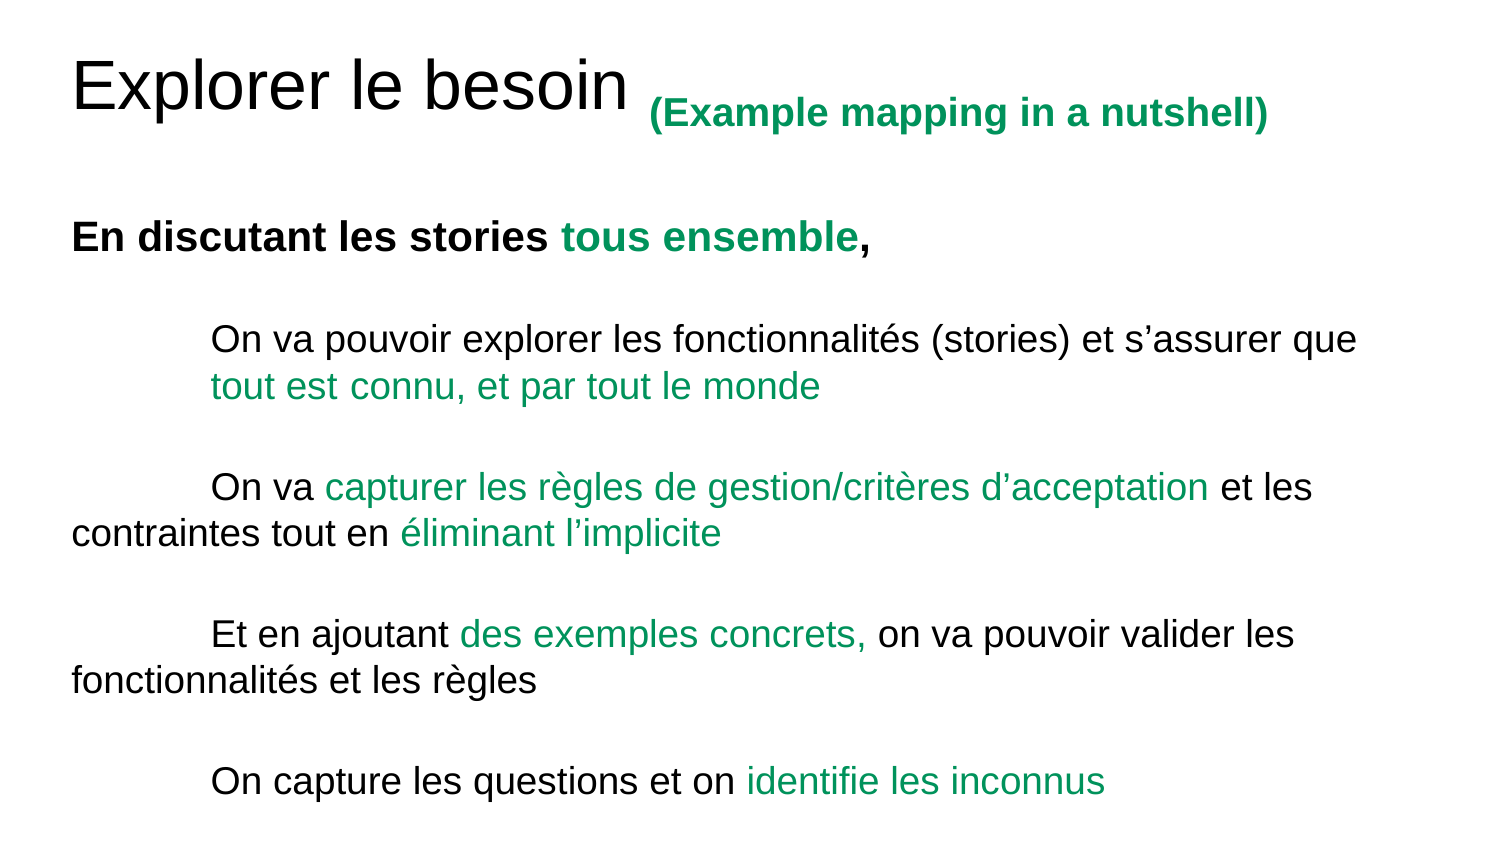

Explorer le besoin (Example mapping in a nutshell)

En discutant les stories tous ensemble,

	On va pouvoir explorer les fonctionnalités (stories) et s’assurer que 	tout est 	connu, et par tout le monde

	On va capturer les règles de gestion/critères d’acceptation et les 	contraintes tout en éliminant l’implicite

	Et en ajoutant des exemples concrets, on va pouvoir valider les 	fonctionnalités et les règles

	On capture les questions et on identifie les inconnus